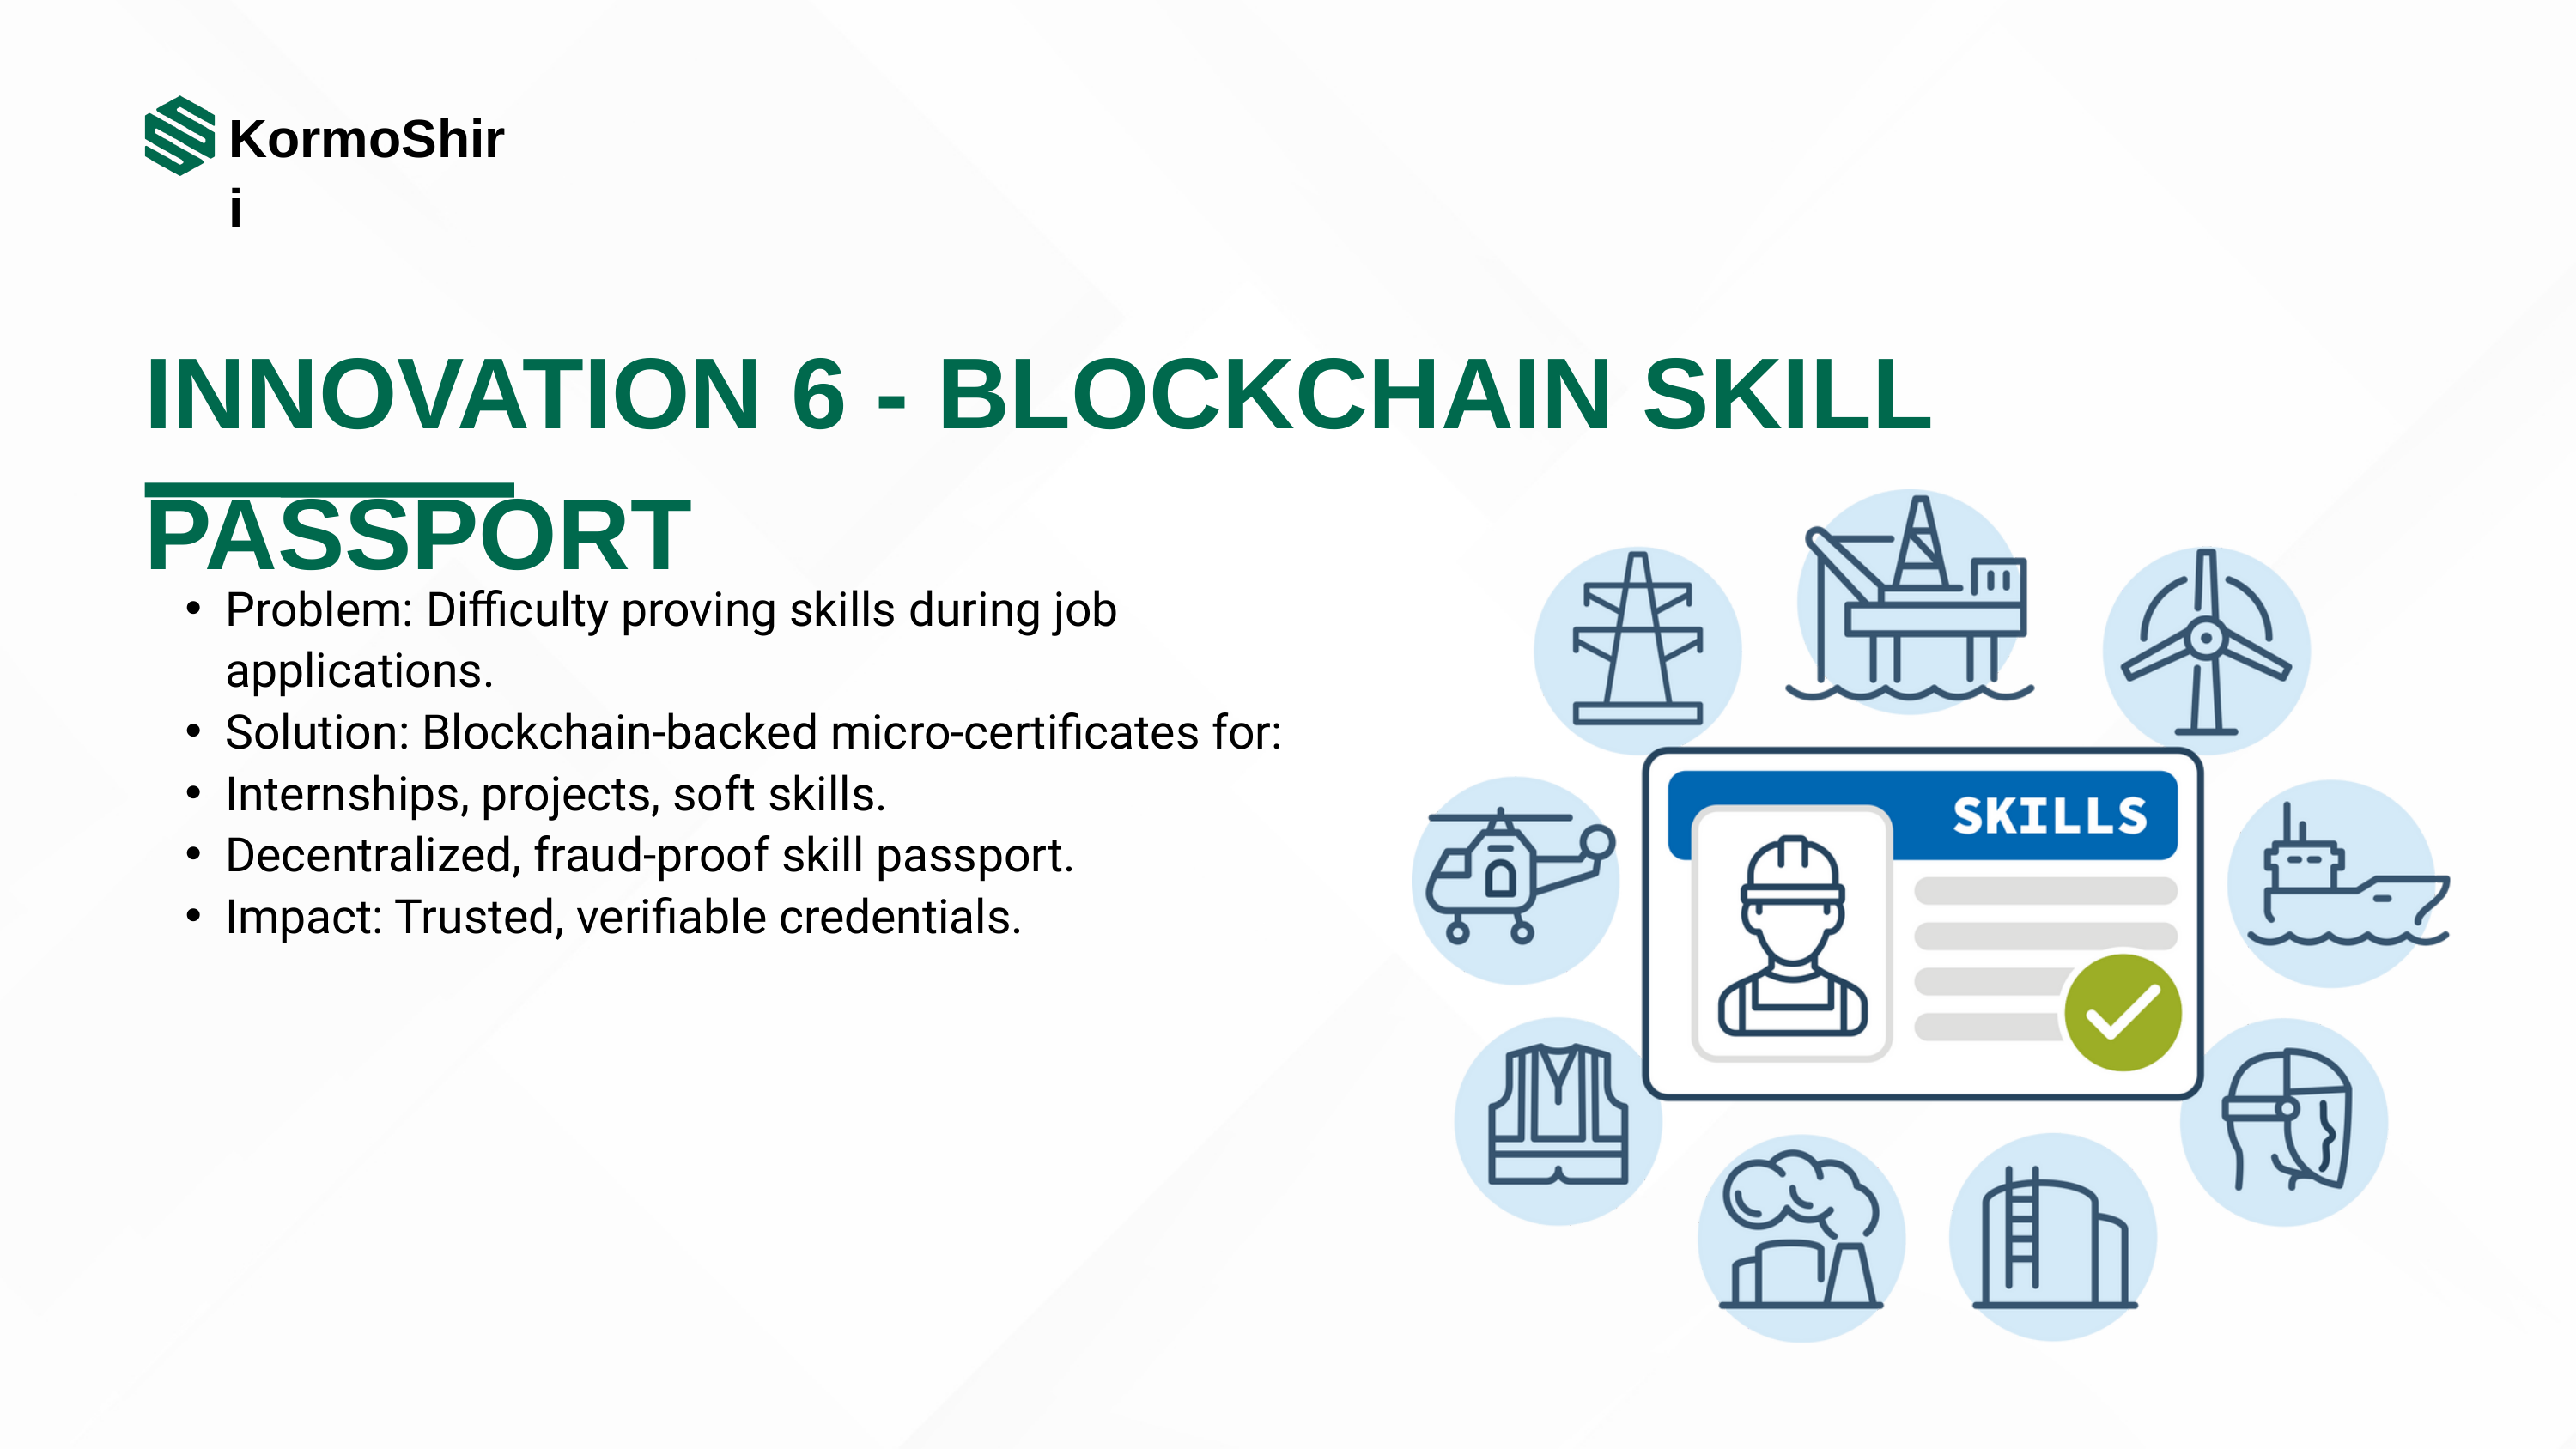

KormoShiri
INNOVATION 6 - BLOCKCHAIN SKILL PASSPORT

Problem: Difficulty proving skills during job applications.
Solution: Blockchain-backed micro-certificates for:
Internships, projects, soft skills.
Decentralized, fraud-proof skill passport.
Impact: Trusted, verifiable credentials.